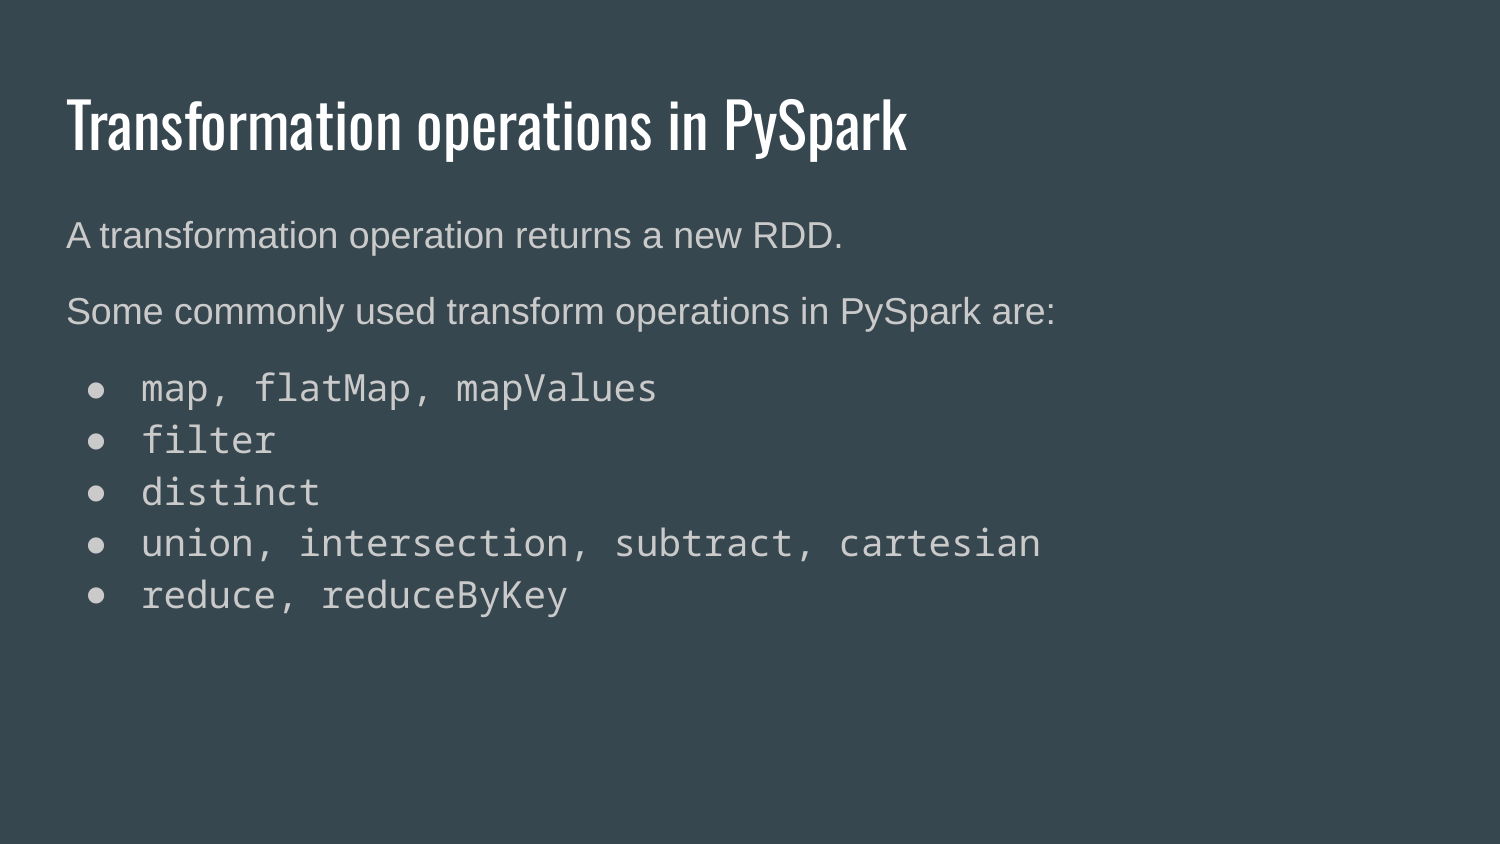

# Transformation operations in PySpark
A transformation operation returns a new RDD.
Some commonly used transform operations in PySpark are:
map, flatMap, mapValues
filter
distinct
union, intersection, subtract, cartesian
reduce, reduceByKey